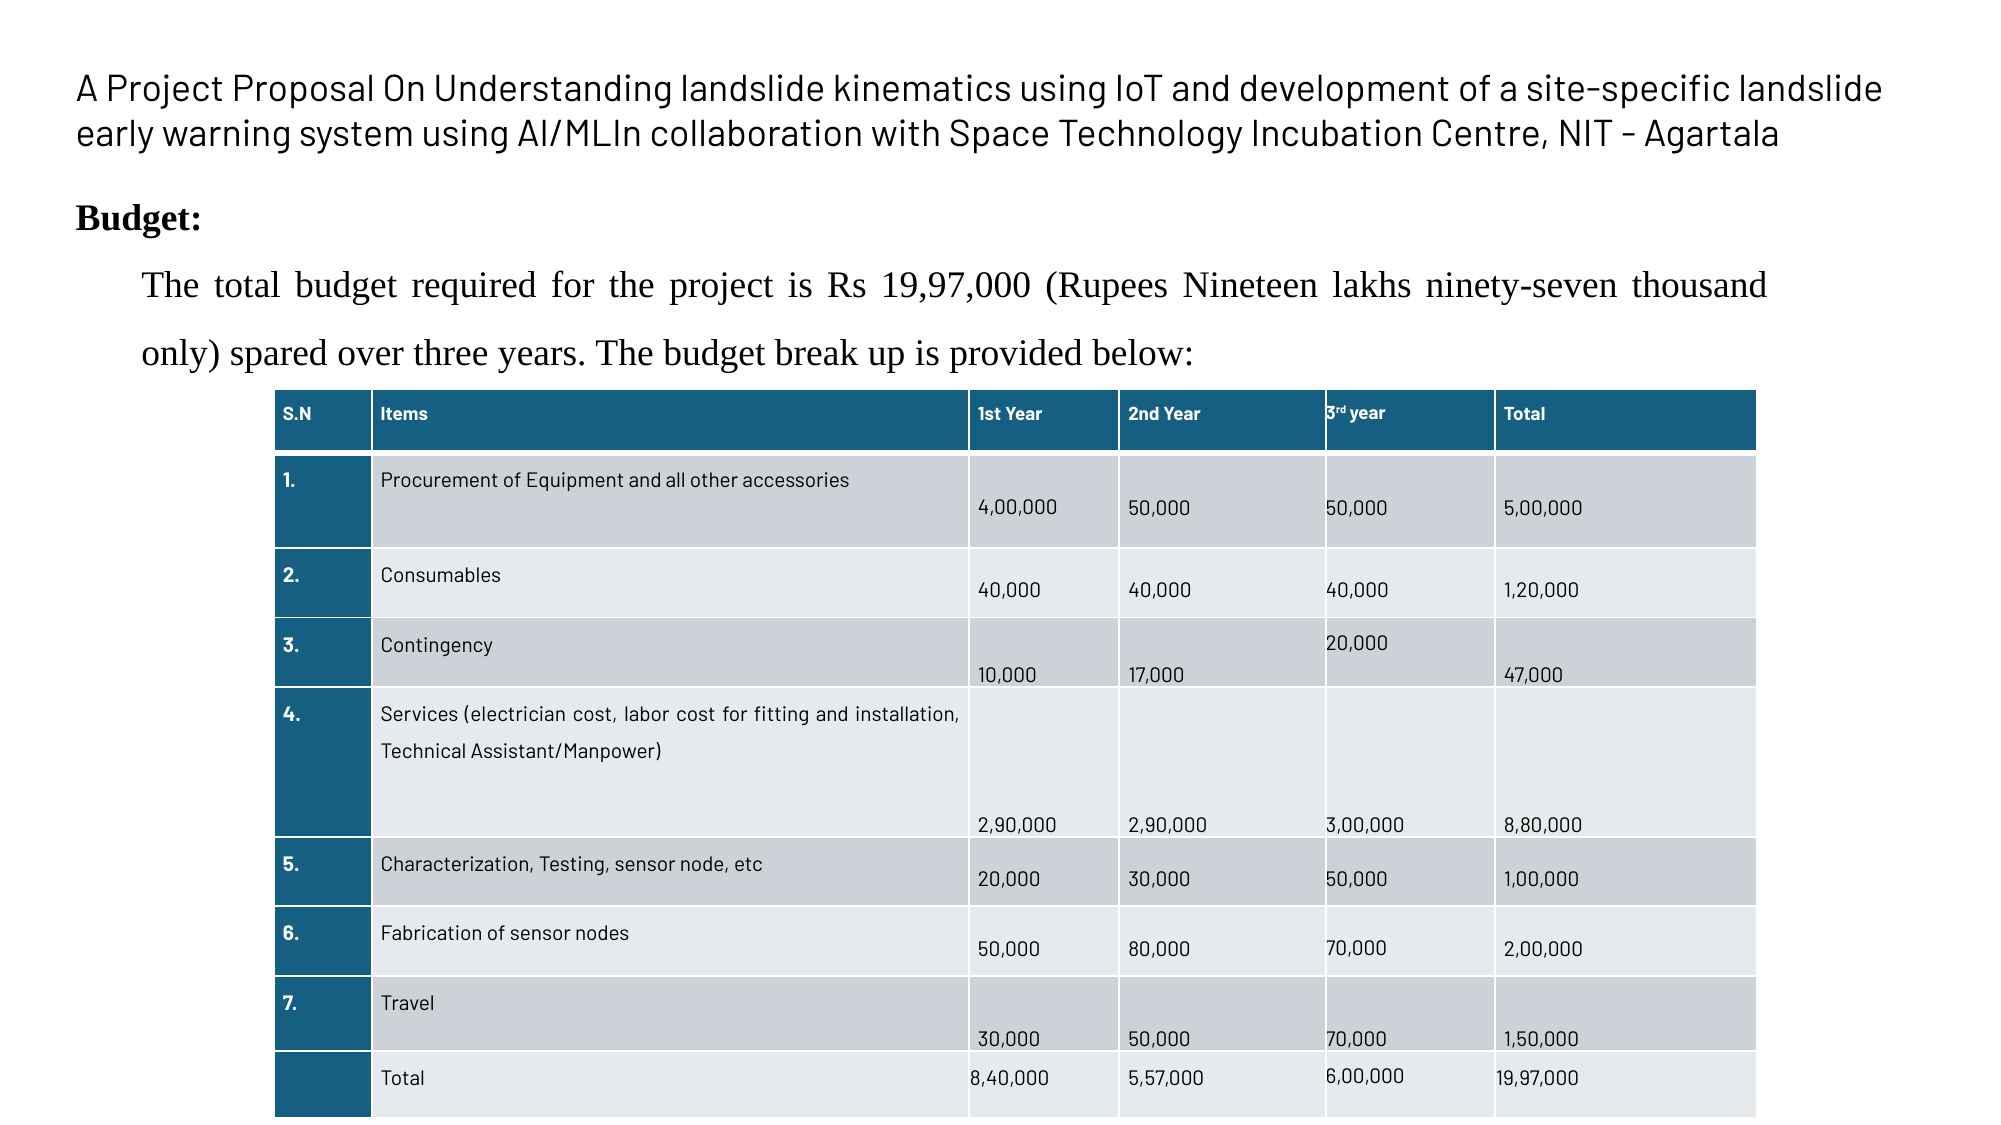

A Project Proposal On Understanding landslide kinematics using IoT and development of a site-specific landslide early warning system using AI/MLIn collaboration with Space Technology Incubation Centre, NIT - Agartala
Budget:
The total budget required for the project is Rs 19,97,000 (Rupees Nineteen lakhs ninety-seven thousand only) spared over three years. The budget break up is provided below:
| S.N | Items | 1st Year | 2nd Year | 3rd year | Total |
| --- | --- | --- | --- | --- | --- |
| 1. | Procurement of Equipment and all other accessories | 4,00,000 | 50,000 | 50,000 | 5,00,000 |
| 2. | Consumables | 40,000 | 40,000 | 40,000 | 1,20,000 |
| 3. | Contingency | 10,000 | 17,000 | 20,000 | 47,000 |
| 4. | Services (electrician cost, labor cost for fitting and installation, Technical Assistant/Manpower) | 2,90,000 | 2,90,000 | 3,00,000 | 8,80,000 |
| 5. | Characterization, Testing, sensor node, etc | 20,000 | 30,000 | 50,000 | 1,00,000 |
| 6. | Fabrication of sensor nodes | 50,000 | 80,000 | 70,000 | 2,00,000 |
| 7. | Travel | 30,000 | 50,000 | 70,000 | 1,50,000 |
|  | Total | 8,40,000 | 5,57,000 | 6,00,000 | 19,97,000 |